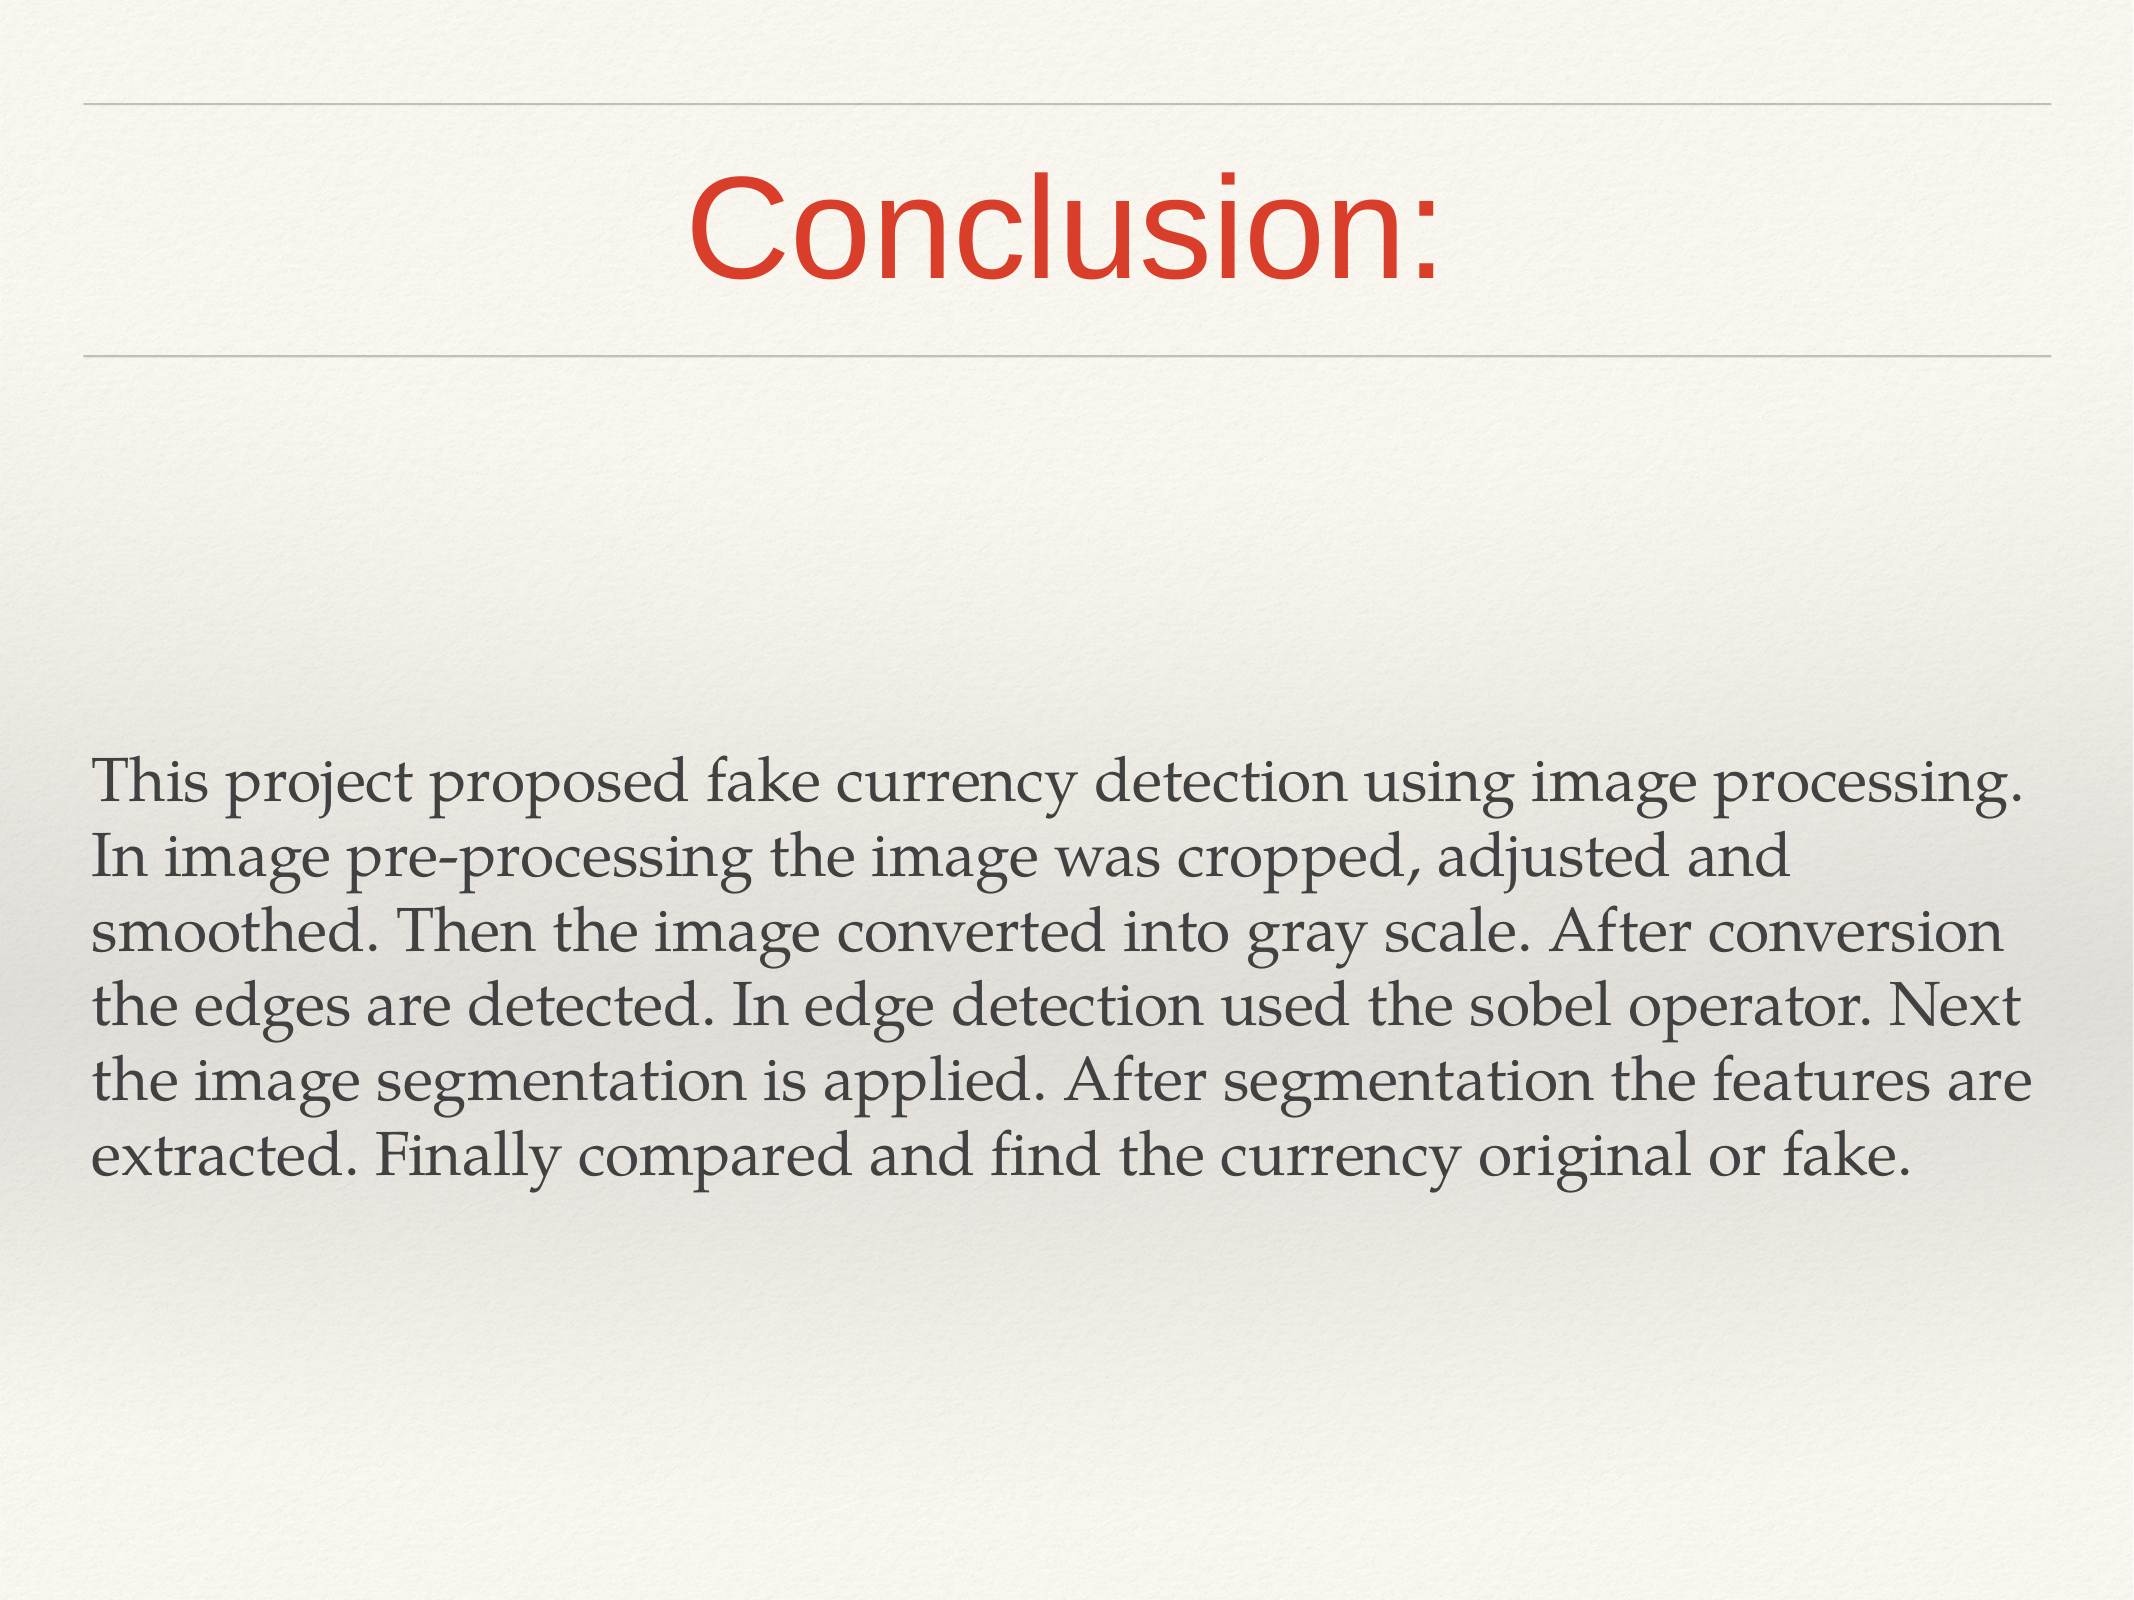

# Conclusion:

This project proposed fake currency detection using image processing. In image pre-processing the image was cropped, adjusted and smoothed. Then the image converted into gray scale. After conversion the edges are detected. In edge detection used the sobel operator. Next the image segmentation is applied. After segmentation the features are extracted. Finally compared and find the currency original or fake.